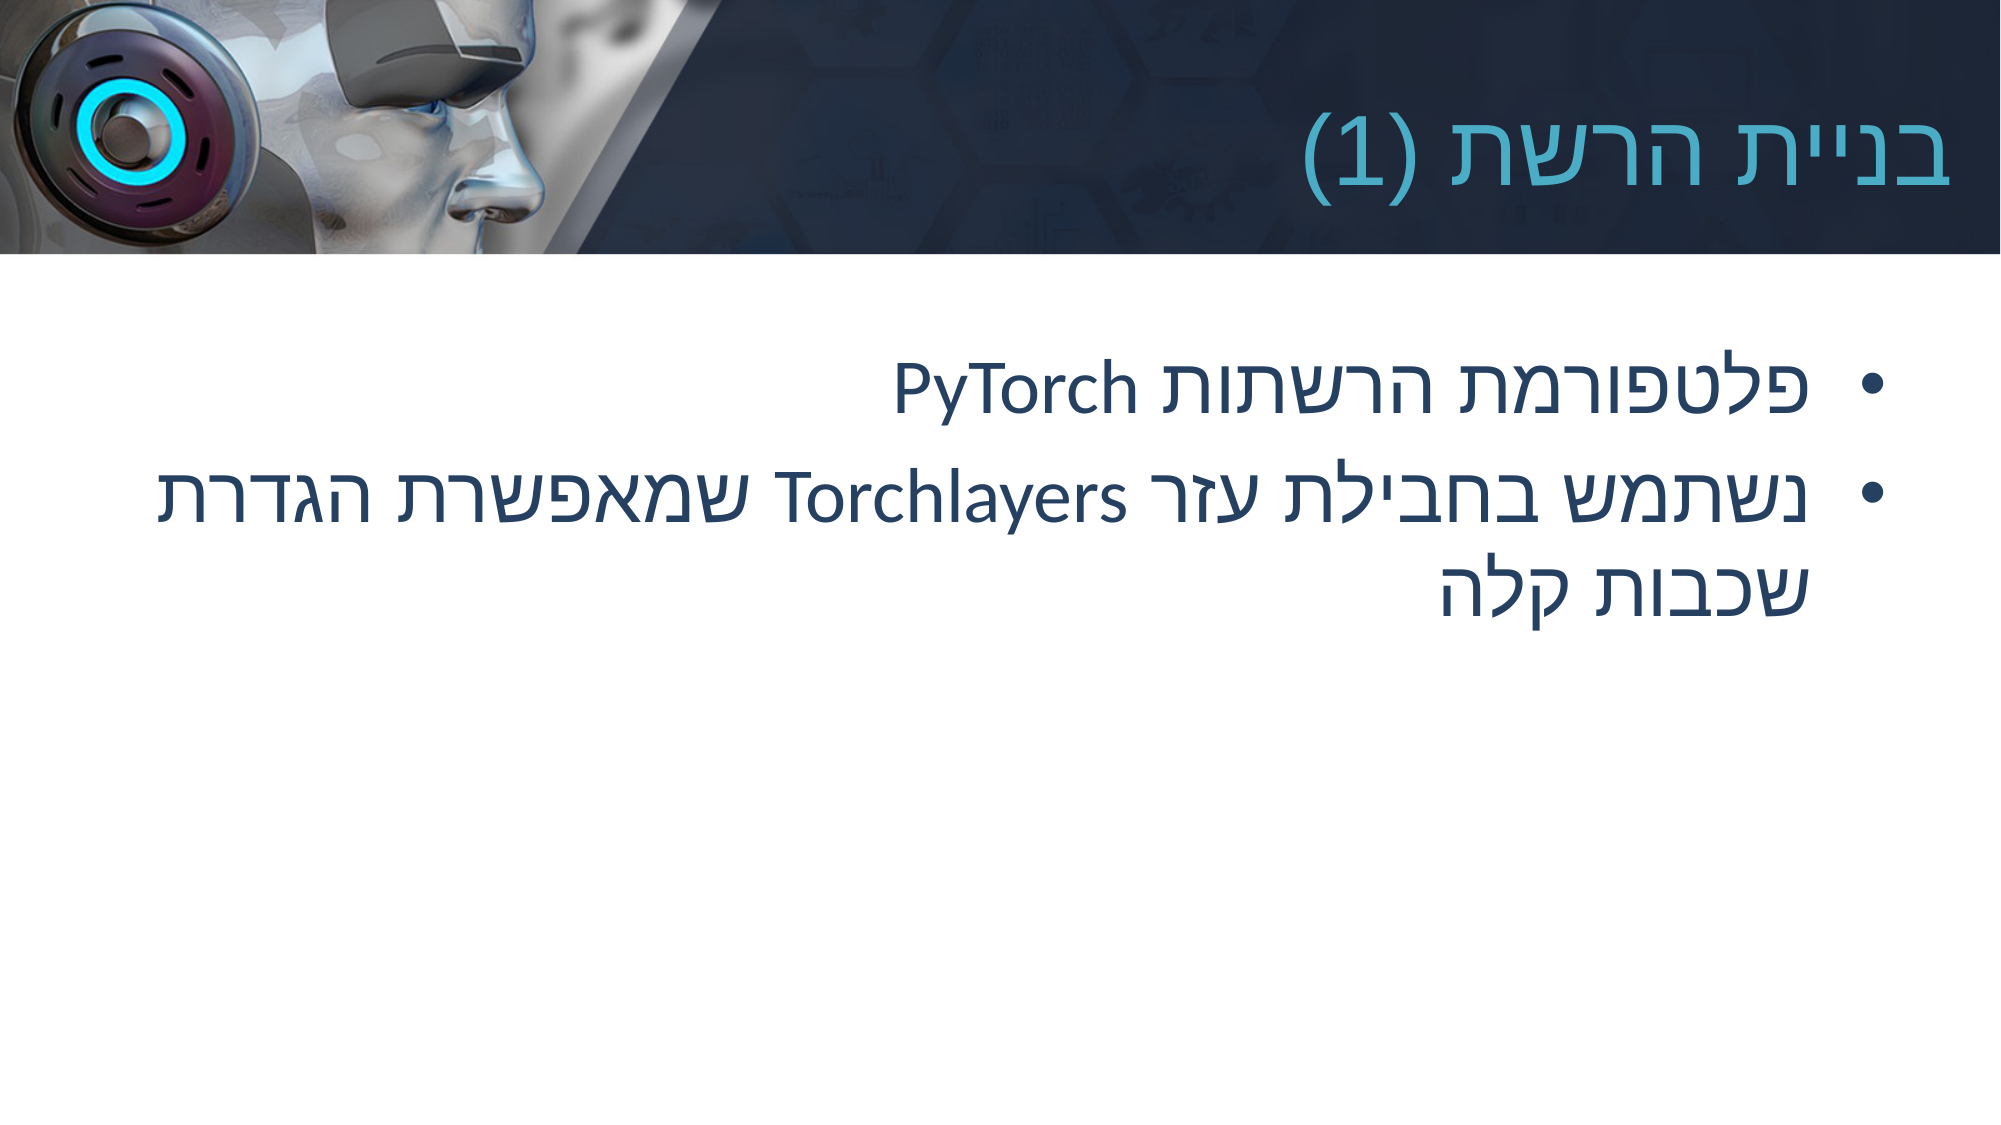

# בניית הרשת (1)
פלטפורמת הרשתות PyTorch
נשתמש בחבילת עזר Torchlayers שמאפשרת הגדרת שכבות קלה